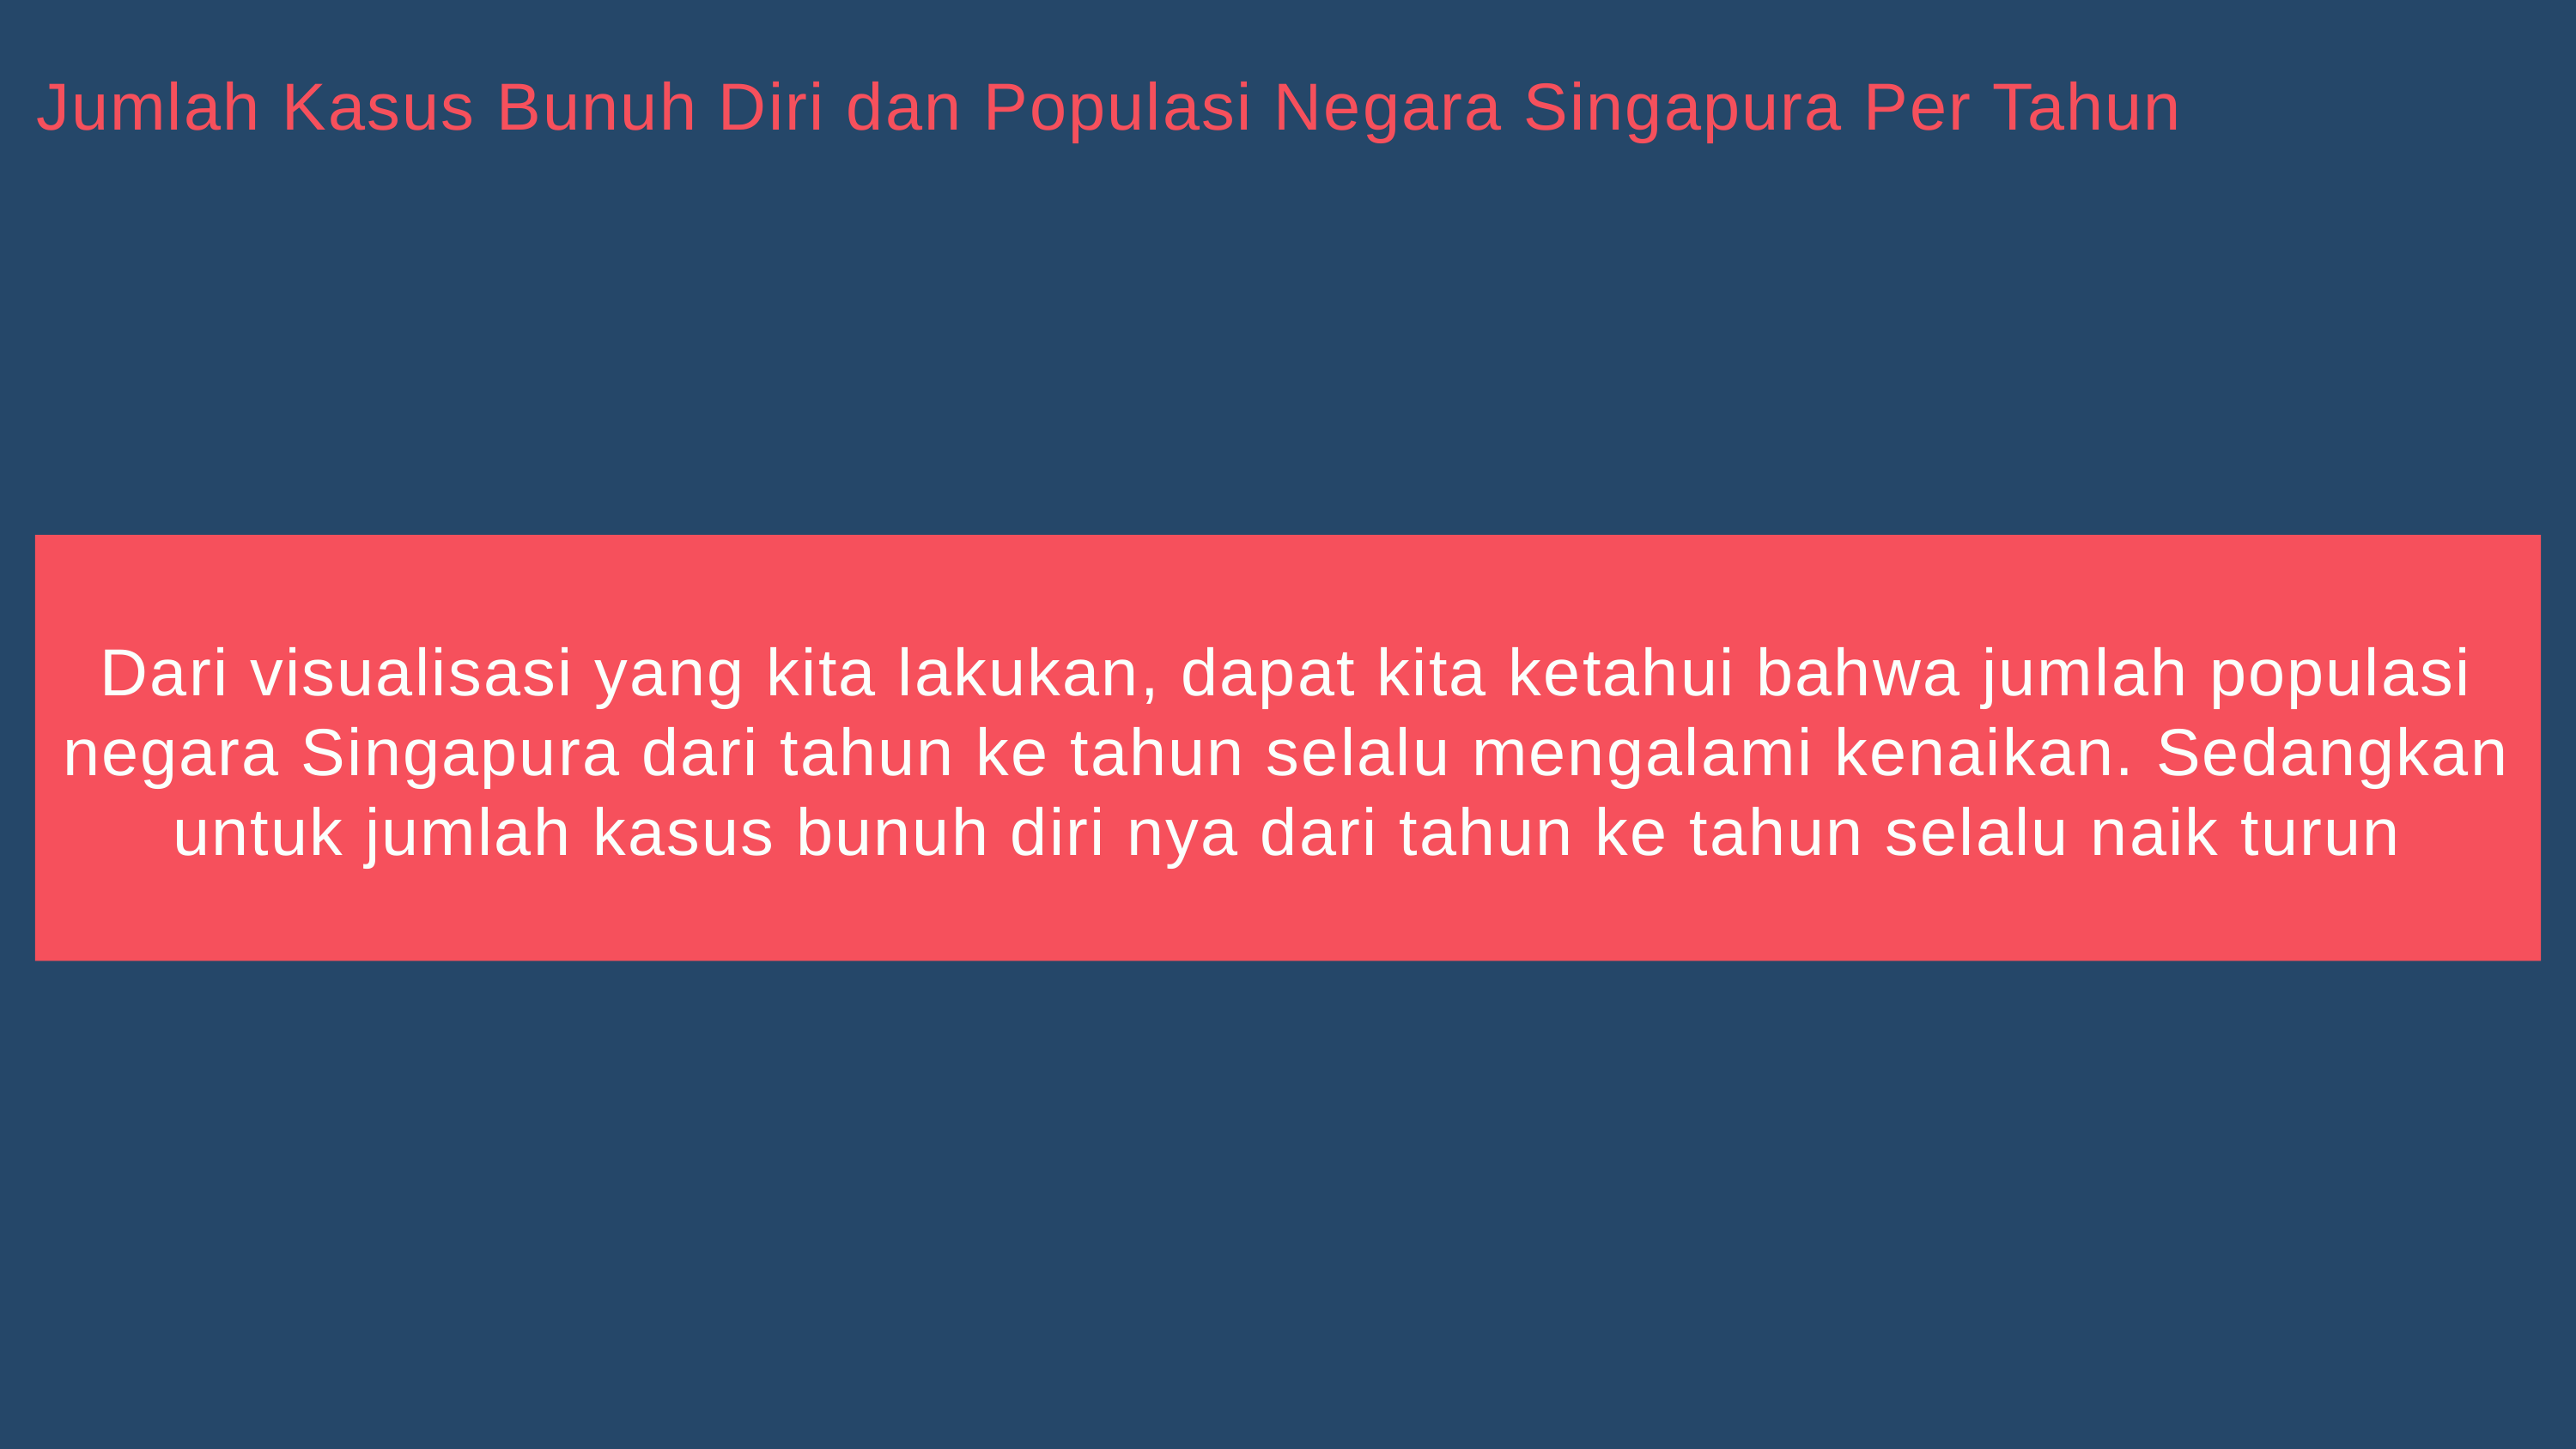

Jumlah Kasus Bunuh Diri dan Populasi Negara Singapura Per Tahun

Dari visualisasi yang kita lakukan, dapat kita ketahui bahwa jumlah populasi negara Singapura dari tahun ke tahun selalu mengalami kenaikan. Sedangkan untuk jumlah kasus bunuh diri nya dari tahun ke tahun selalu naik turun